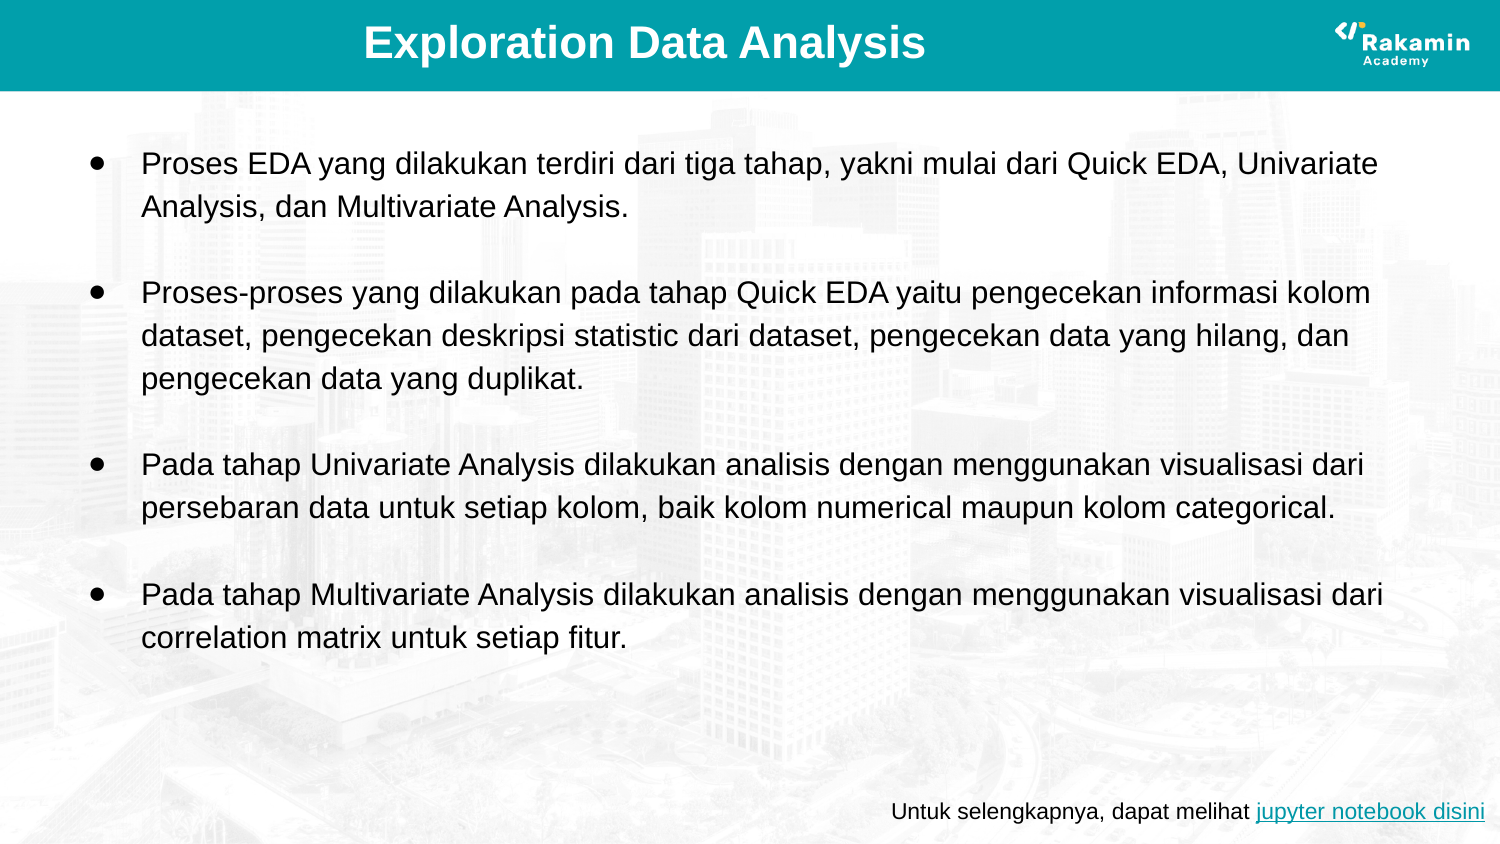

# Exploration Data Analysis
Proses EDA yang dilakukan terdiri dari tiga tahap, yakni mulai dari Quick EDA, Univariate Analysis, dan Multivariate Analysis.

Proses-proses yang dilakukan pada tahap Quick EDA yaitu pengecekan informasi kolom dataset, pengecekan deskripsi statistic dari dataset, pengecekan data yang hilang, dan pengecekan data yang duplikat.

Pada tahap Univariate Analysis dilakukan analisis dengan menggunakan visualisasi dari persebaran data untuk setiap kolom, baik kolom numerical maupun kolom categorical.

Pada tahap Multivariate Analysis dilakukan analisis dengan menggunakan visualisasi dari correlation matrix untuk setiap fitur.
Untuk selengkapnya, dapat melihat jupyter notebook disini